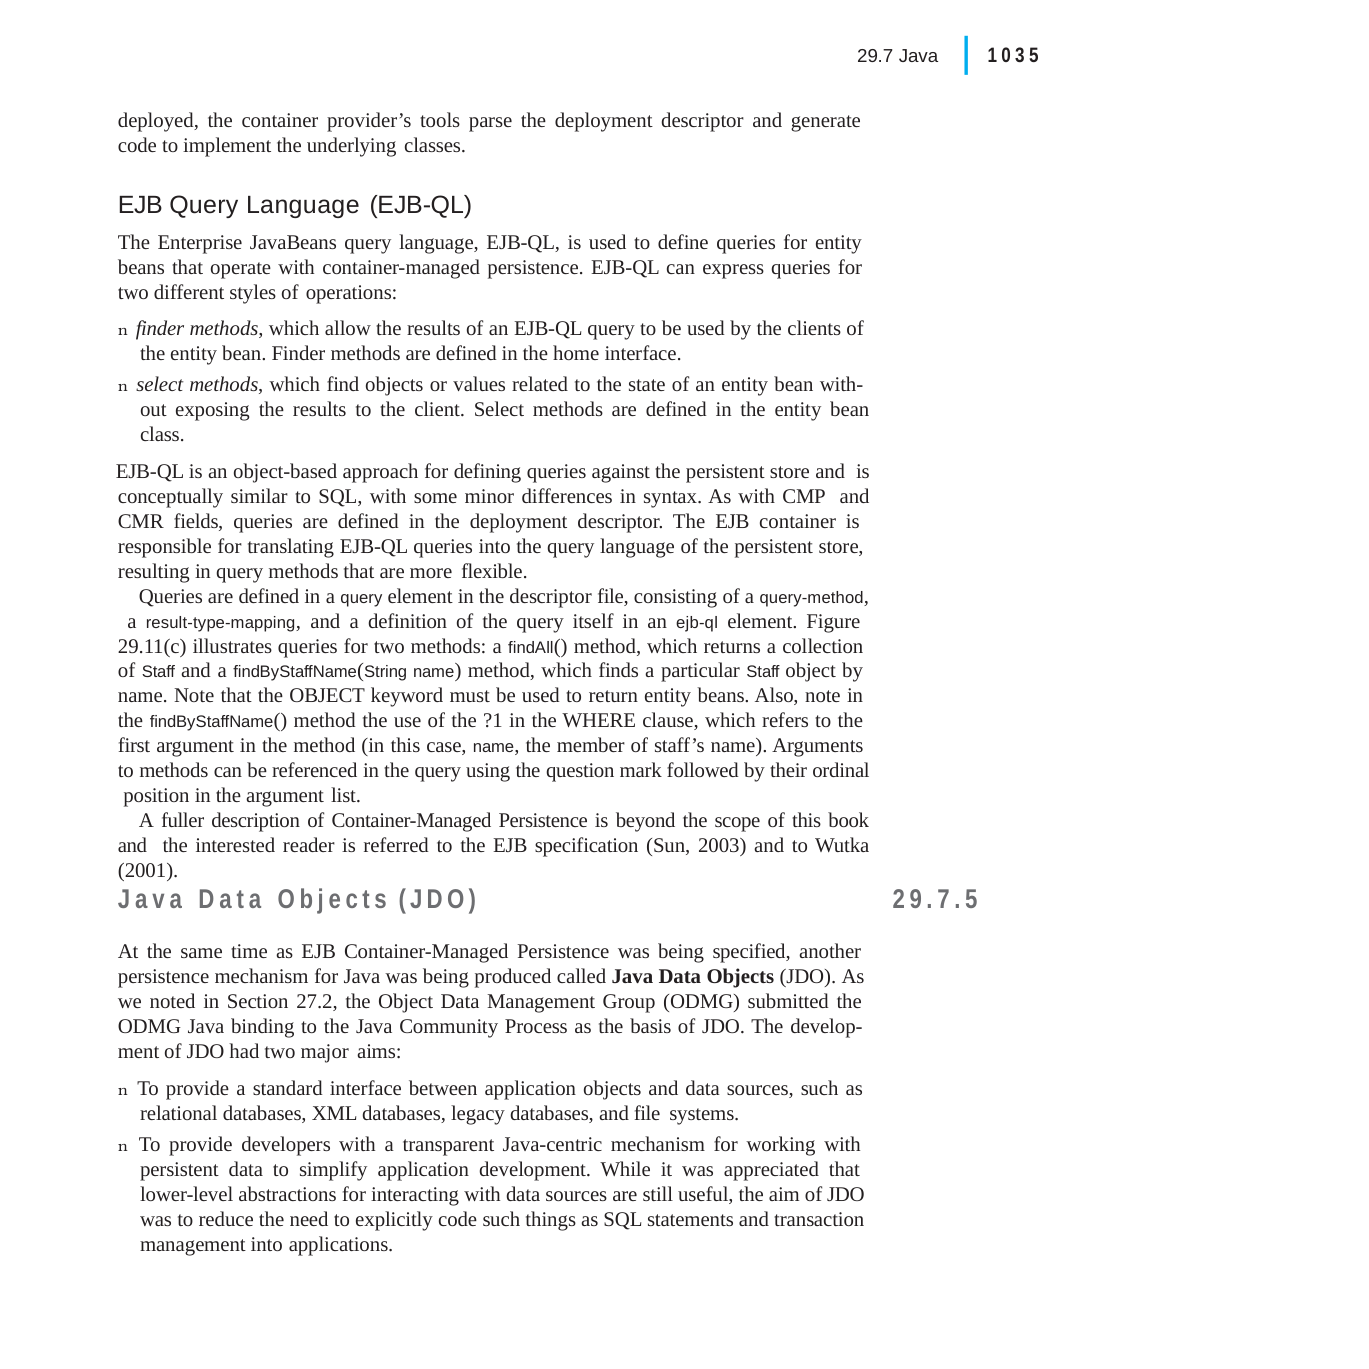

|
1035
29.7 Java
deployed, the container provider’s tools parse the deployment descriptor and generate  code to implement the underlying classes.

EJB Query Language (EJB-QL)
The Enterprise JavaBeans query language, EJB-QL, is used to define queries for entity  beans that operate with container-managed persistence. EJB-QL can express queries for  two different styles of operations:
n finder methods, which allow the results of an EJB-QL query to be used by the clients of  the entity bean. Finder methods are defined in the home interface.
n select methods, which find objects or values related to the state of an entity bean with-  out exposing the results to the client. Select methods are defined in the entity bean class.
EJB-QL is an object-based approach for defining queries against the persistent store and  is conceptually similar to SQL, with some minor differences in syntax. As with CMP  and CMR fields, queries are defined in the deployment descriptor. The EJB container is  responsible for translating EJB-QL queries into the query language of the persistent store,  resulting in query methods that are more flexible.
Queries are defined in a query element in the descriptor file, consisting of a query-method,  a result-type-mapping, and a definition of the query itself in an ejb-ql element. Figure  29.11(c) illustrates queries for two methods: a findAll() method, which returns a collection  of Staff and a findByStaffName(String name) method, which finds a particular Staff object by  name. Note that the OBJECT keyword must be used to return entity beans. Also, note in  the findByStaffName() method the use of the ?1 in the WHERE clause, which refers to the  first argument in the method (in this case, name, the member of staff’s name). Arguments  to methods can be referenced in the query using the question mark followed by their ordinal  position in the argument list.
A fuller description of Container-Managed Persistence is beyond the scope of this book and  the interested reader is referred to the EJB specification (Sun, 2003) and to Wutka (2001).
Java Data Objects (JDO)
At the same time as EJB Container-Managed Persistence was being specified, another  persistence mechanism for Java was being produced called Java Data Objects (JDO). As  we noted in Section 27.2, the Object Data Management Group (ODMG) submitted the  ODMG Java binding to the Java Community Process as the basis of JDO. The develop-  ment of JDO had two major aims:
n To provide a standard interface between application objects and data sources, such as  relational databases, XML databases, legacy databases, and file systems.
n To provide developers with a transparent Java-centric mechanism for working with  persistent data to simplify application development. While it was appreciated that  lower-level abstractions for interacting with data sources are still useful, the aim of JDO  was to reduce the need to explicitly code such things as SQL statements and transaction  management into applications.
29.7.5